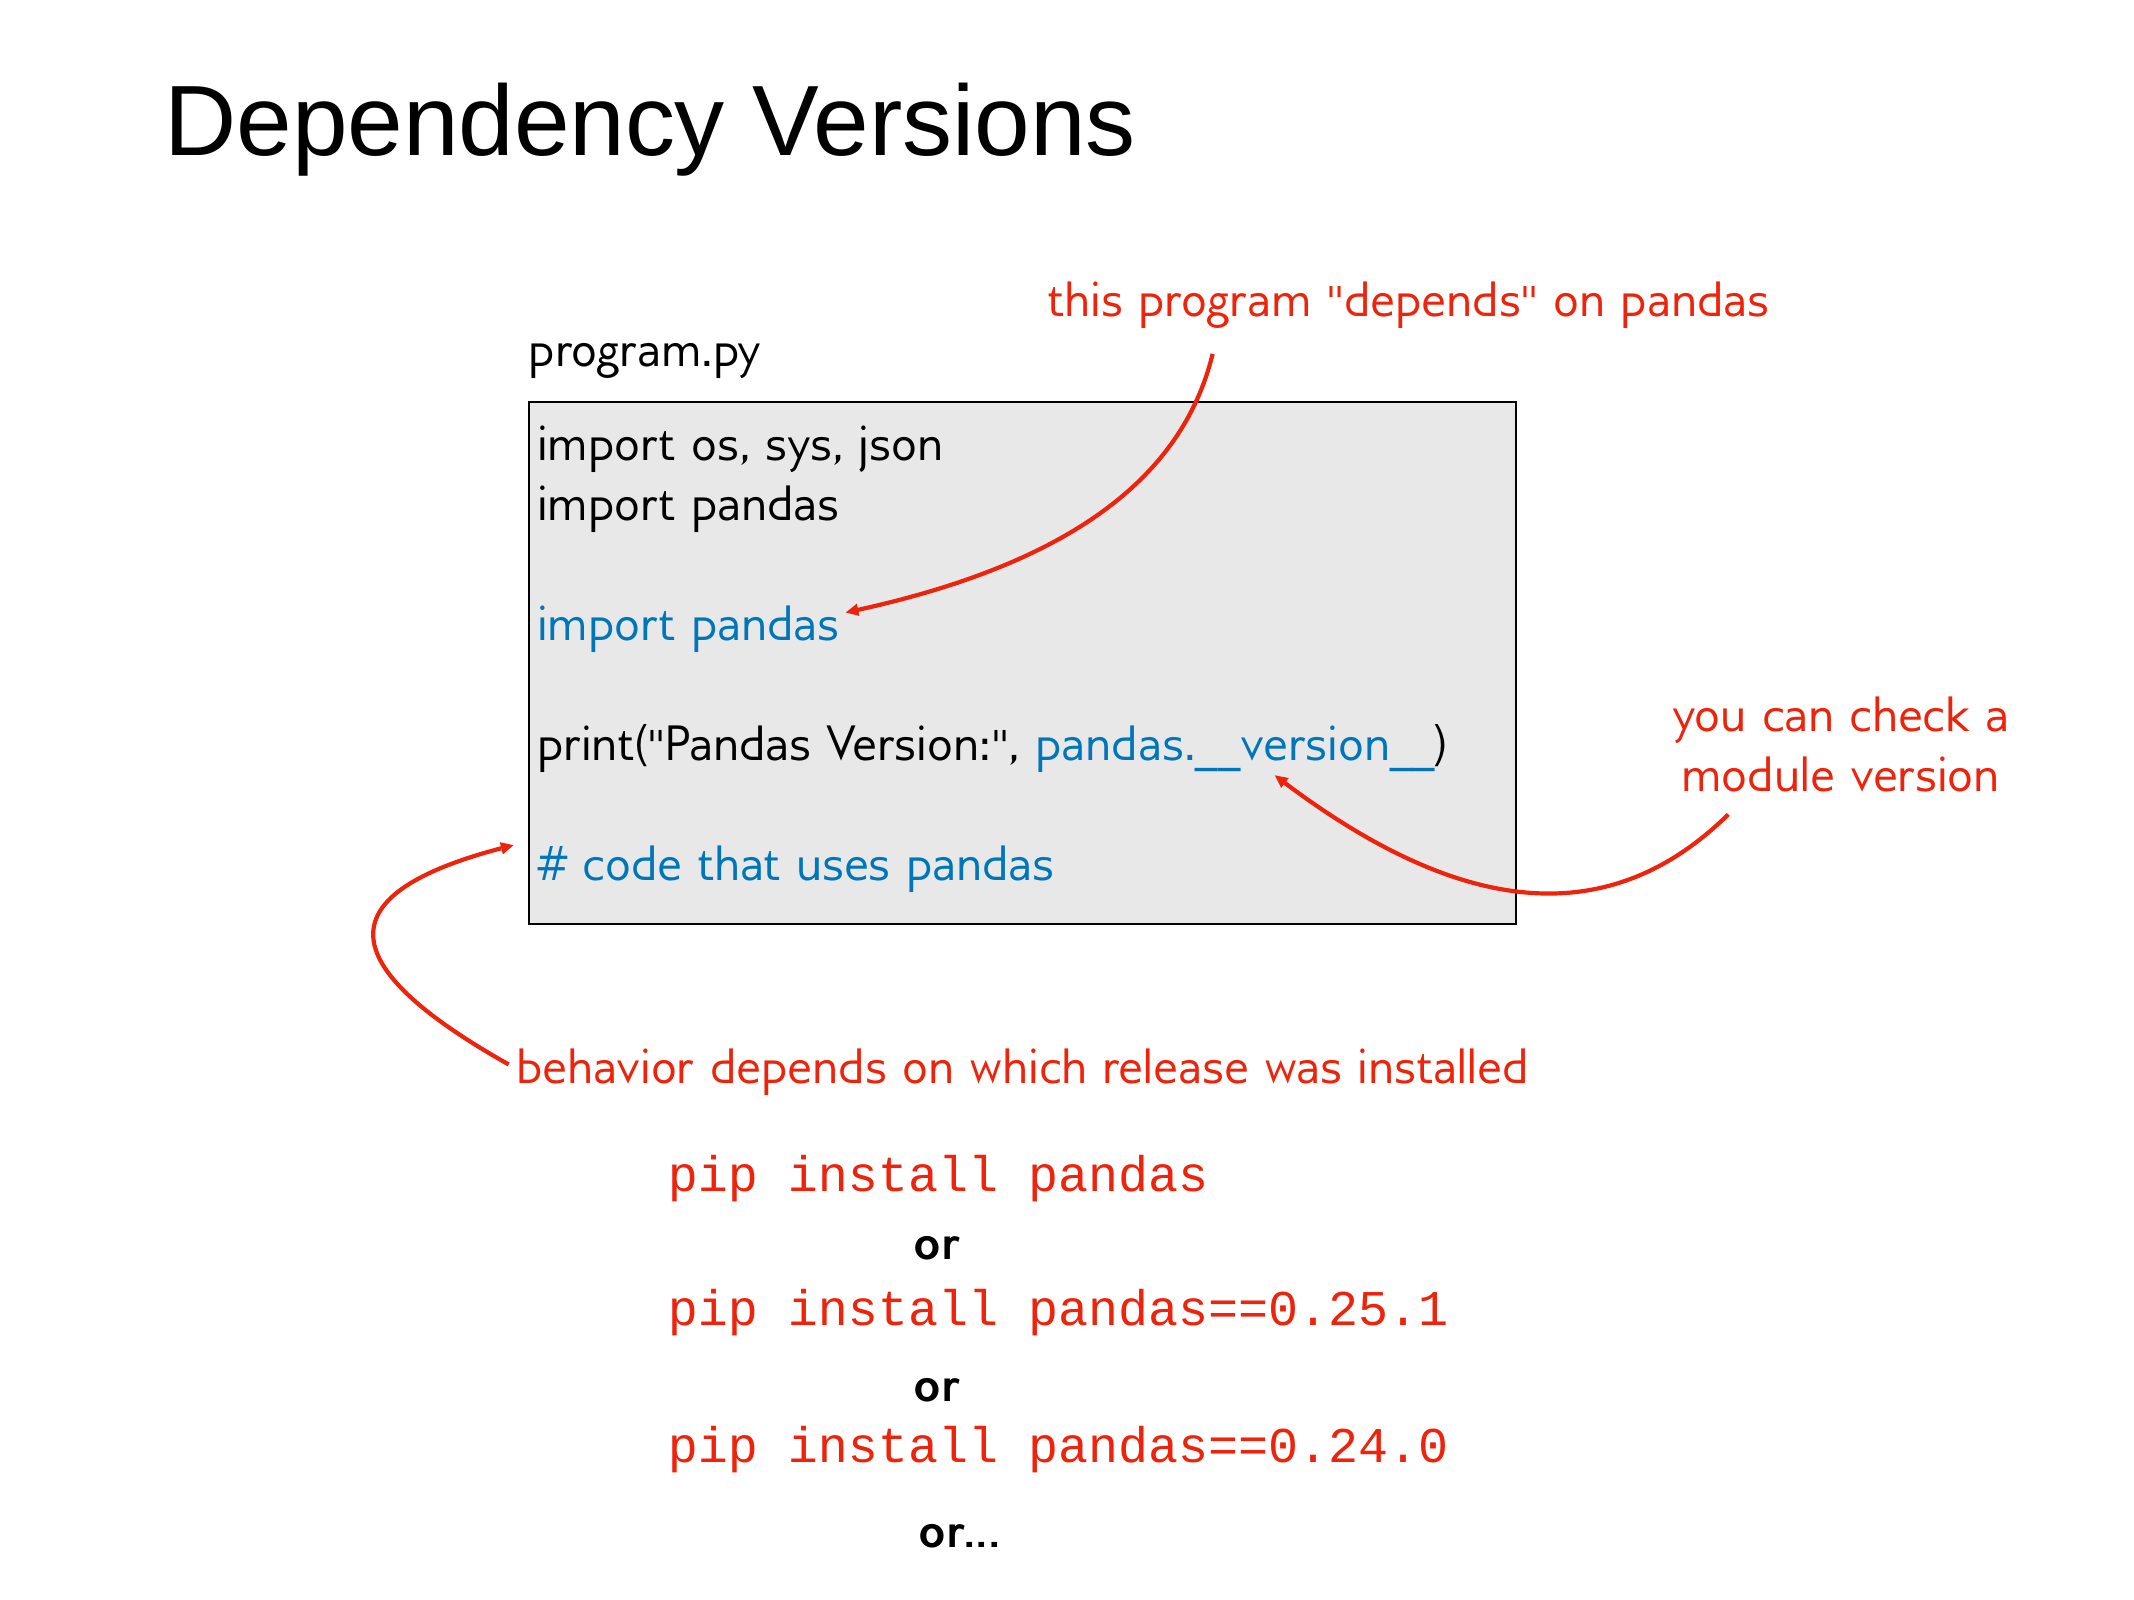

# Dependency Versions
this program "depends" on pandas
program.py

import os, sys, json
import pandas

import pandas

print("Pandas Version:", pandas.__version__)

# code that uses pandas
you can check a
module version

behavior depends on which release was installed
pip install pandas
or
pip install pandas==0.25.1
or
pip install pandas==0.24.0
or...